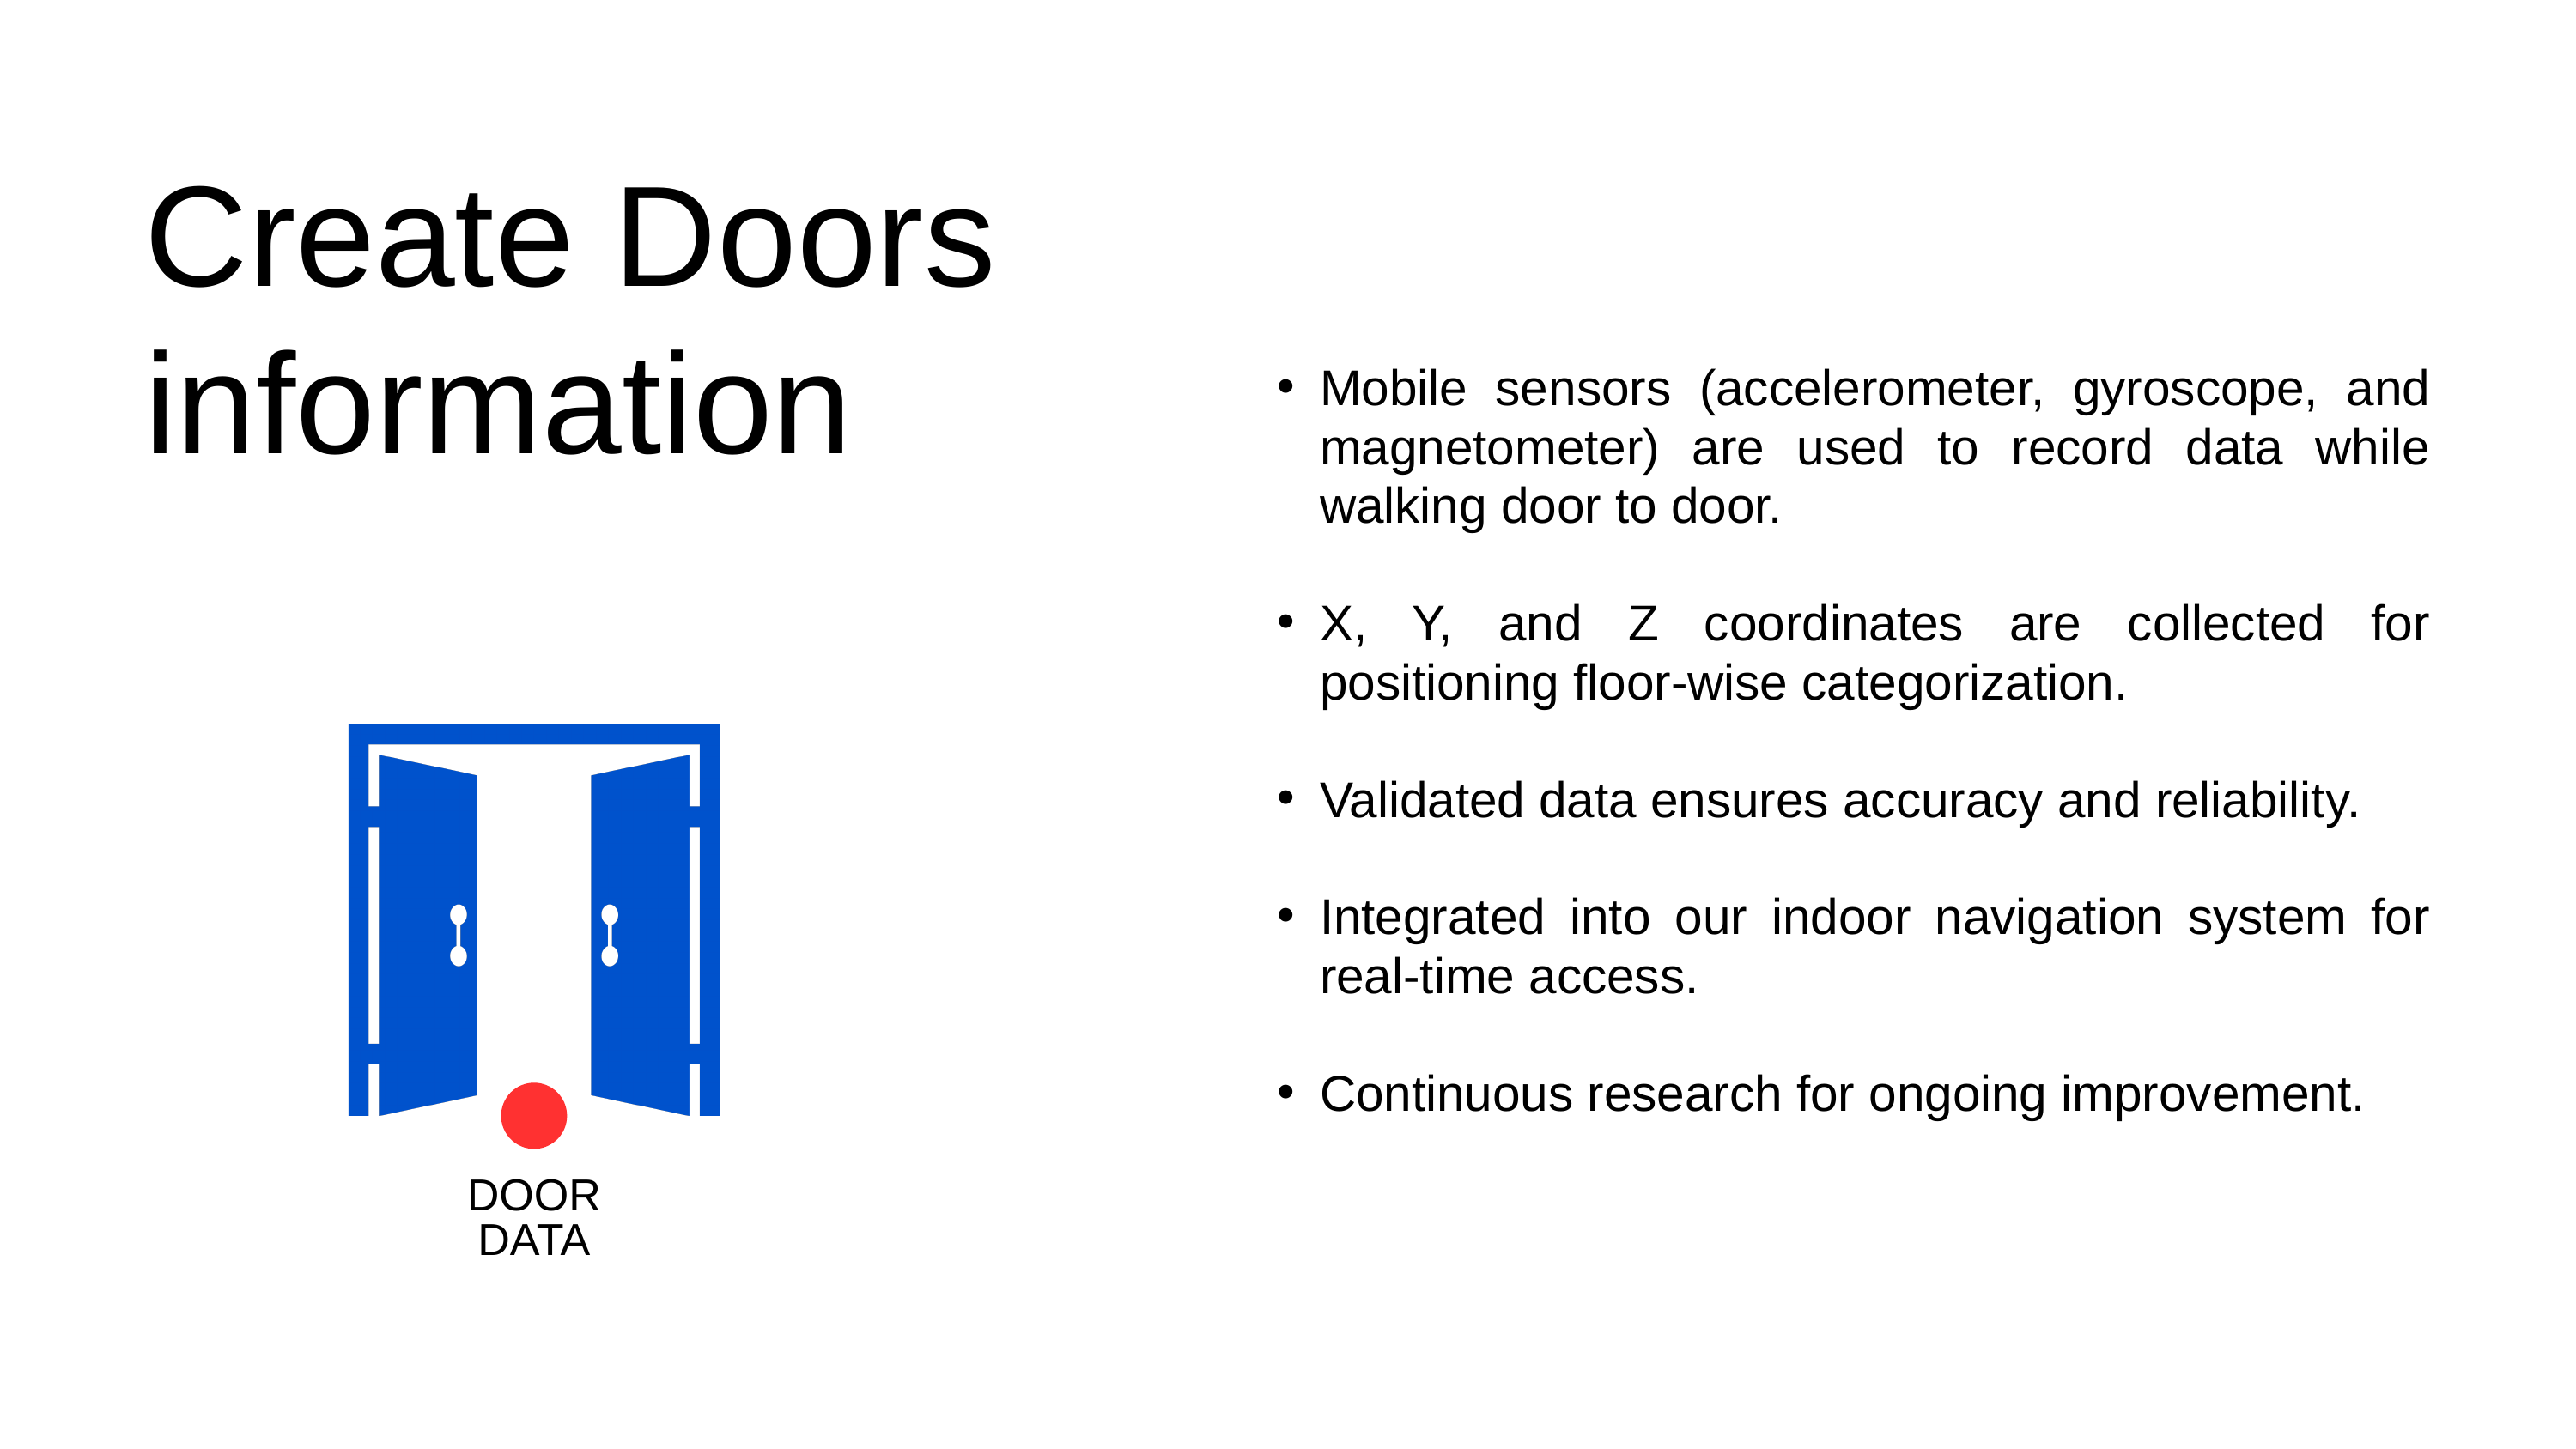

Create Doors information
Mobile sensors (accelerometer, gyroscope, and magnetometer) are used to record data while walking door to door.

X, Y, and Z coordinates are collected for positioning floor-wise categorization.

Validated data ensures accuracy and reliability.

Integrated into our indoor navigation system for real-time access.

Continuous research for ongoing improvement.

DOOR DATA